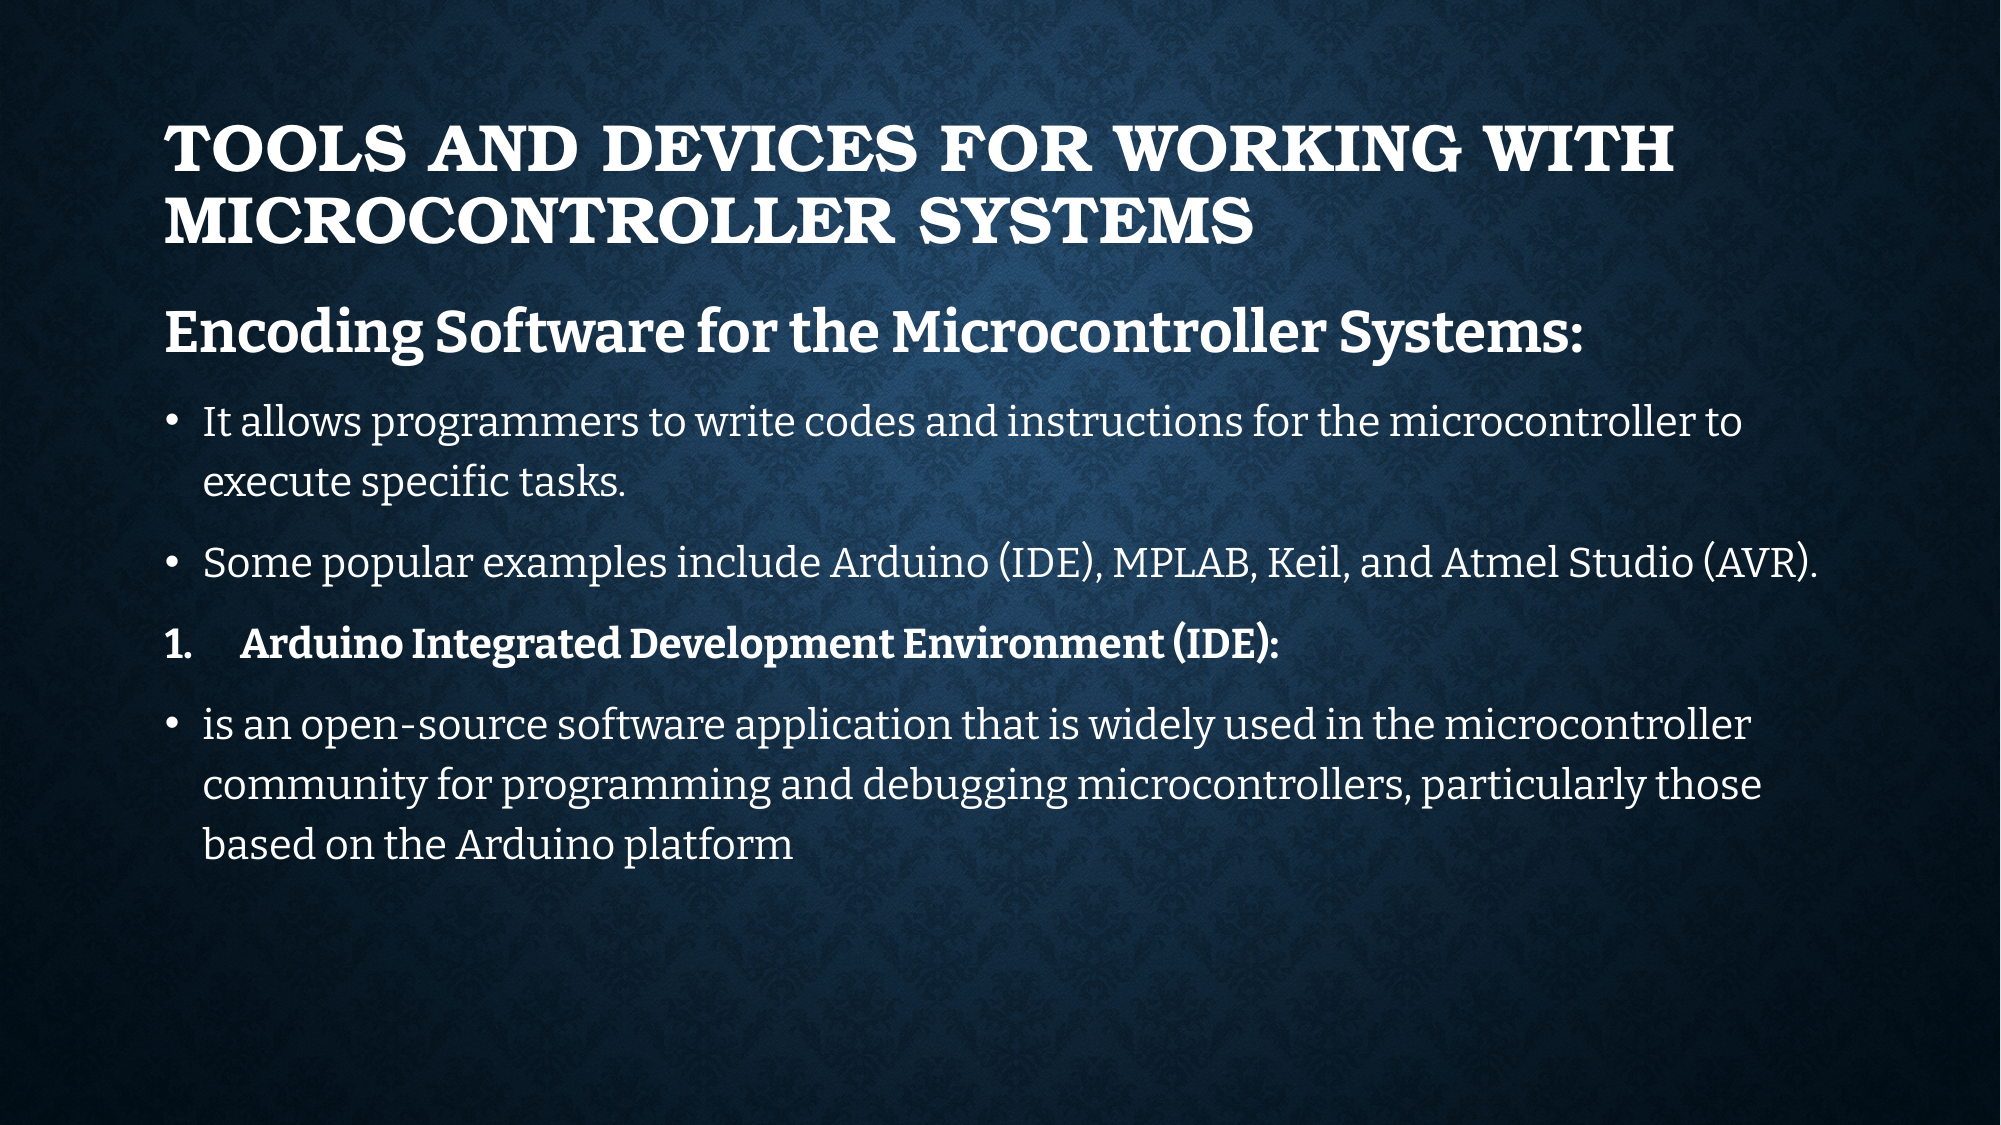

# Tools and Devices for Working with Microcontroller Systems
Encoding Software for the Microcontroller Systems:
It allows programmers to write codes and instructions for the microcontroller to execute specific tasks.
Some popular examples include Arduino (IDE), MPLAB, Keil, and Atmel Studio (AVR).
Arduino Integrated Development Environment (IDE):
is an open-source software application that is widely used in the microcontroller community for programming and debugging microcontrollers, particularly those based on the Arduino platform